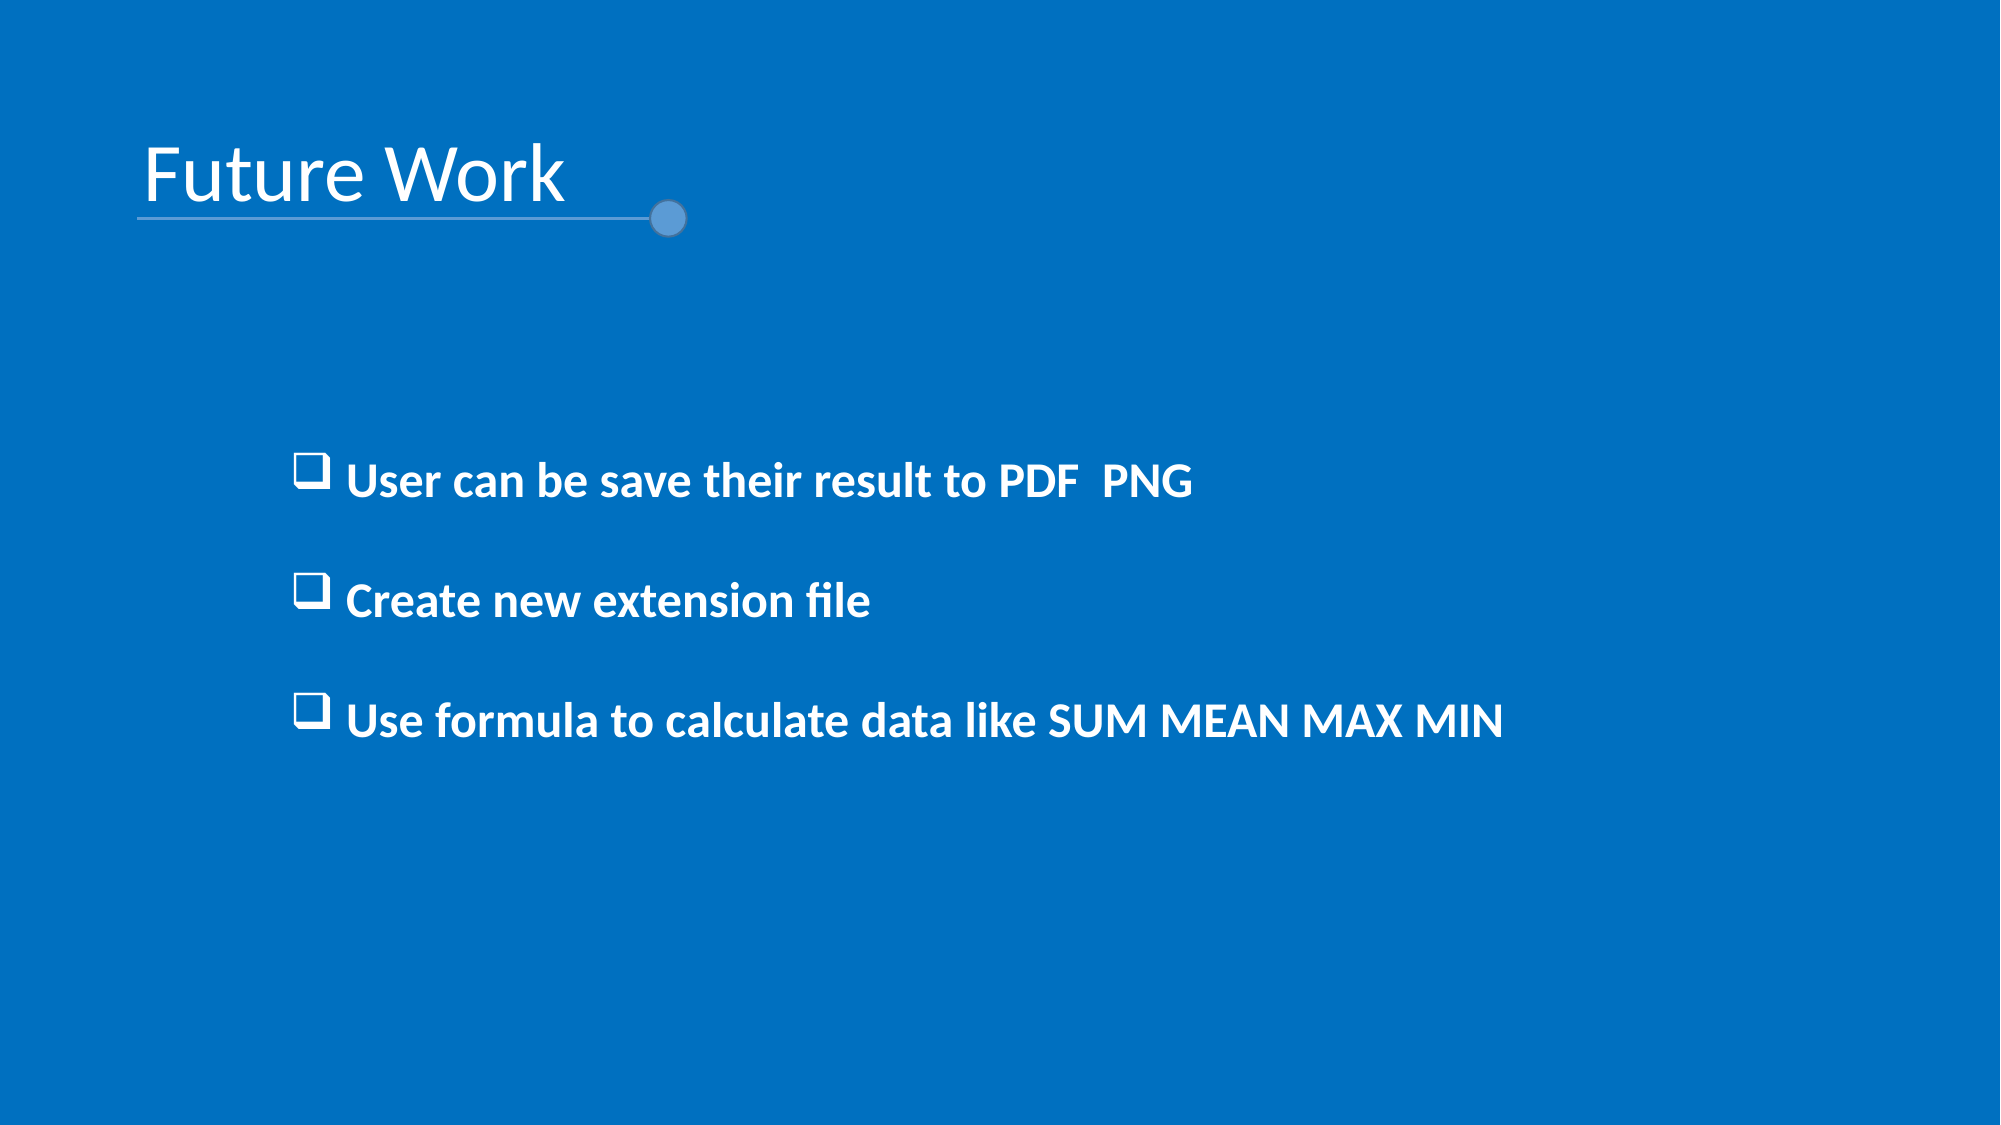

Future Work

User can be save their result to PDF  PNG
Create new extension file
Use formula to calculate data like SUM MEAN MAX MIN